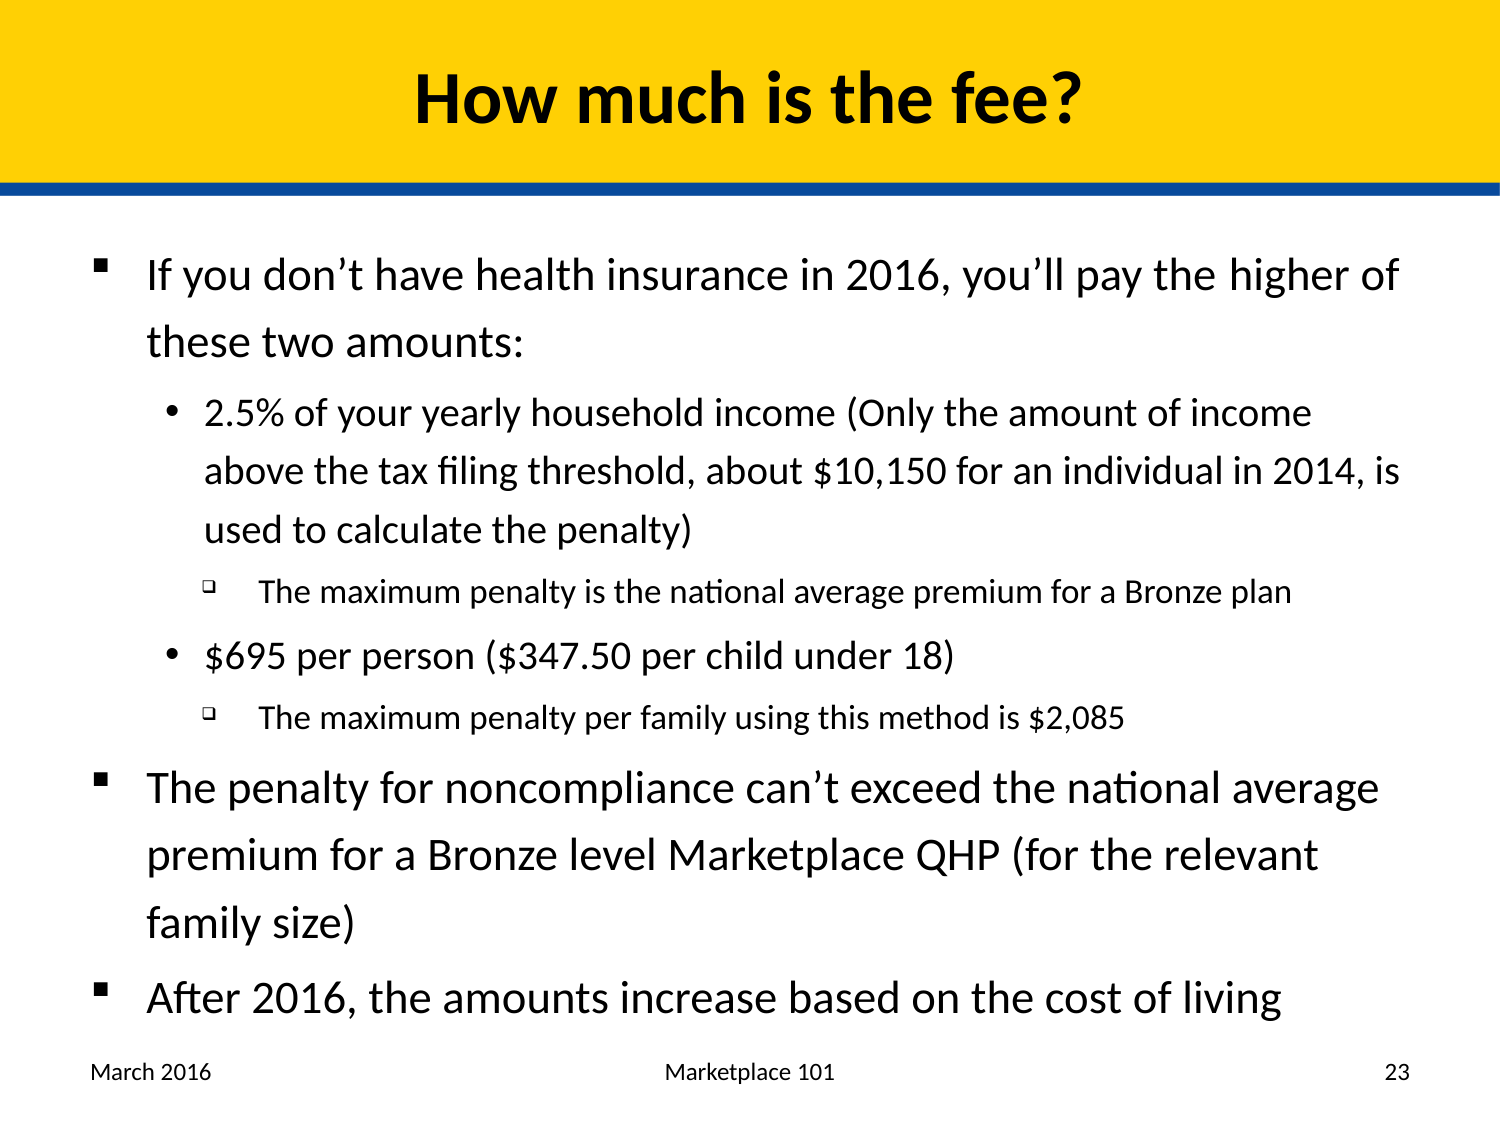

# How much is the fee?
If you don’t have health insurance in 2016, you’ll pay the higher of these two amounts:
2.5% of your yearly household income (Only the amount of income above the tax filing threshold, about $10,150 for an individual in 2014, is used to calculate the penalty)
The maximum penalty is the national average premium for a Bronze plan
$695 per person ($347.50 per child under 18)
The maximum penalty per family using this method is $2,085
The penalty for noncompliance can’t exceed the national average premium for a Bronze level Marketplace QHP (for the relevant family size)
After 2016, the amounts increase based on the cost of living

March 2016
Marketplace 101
23